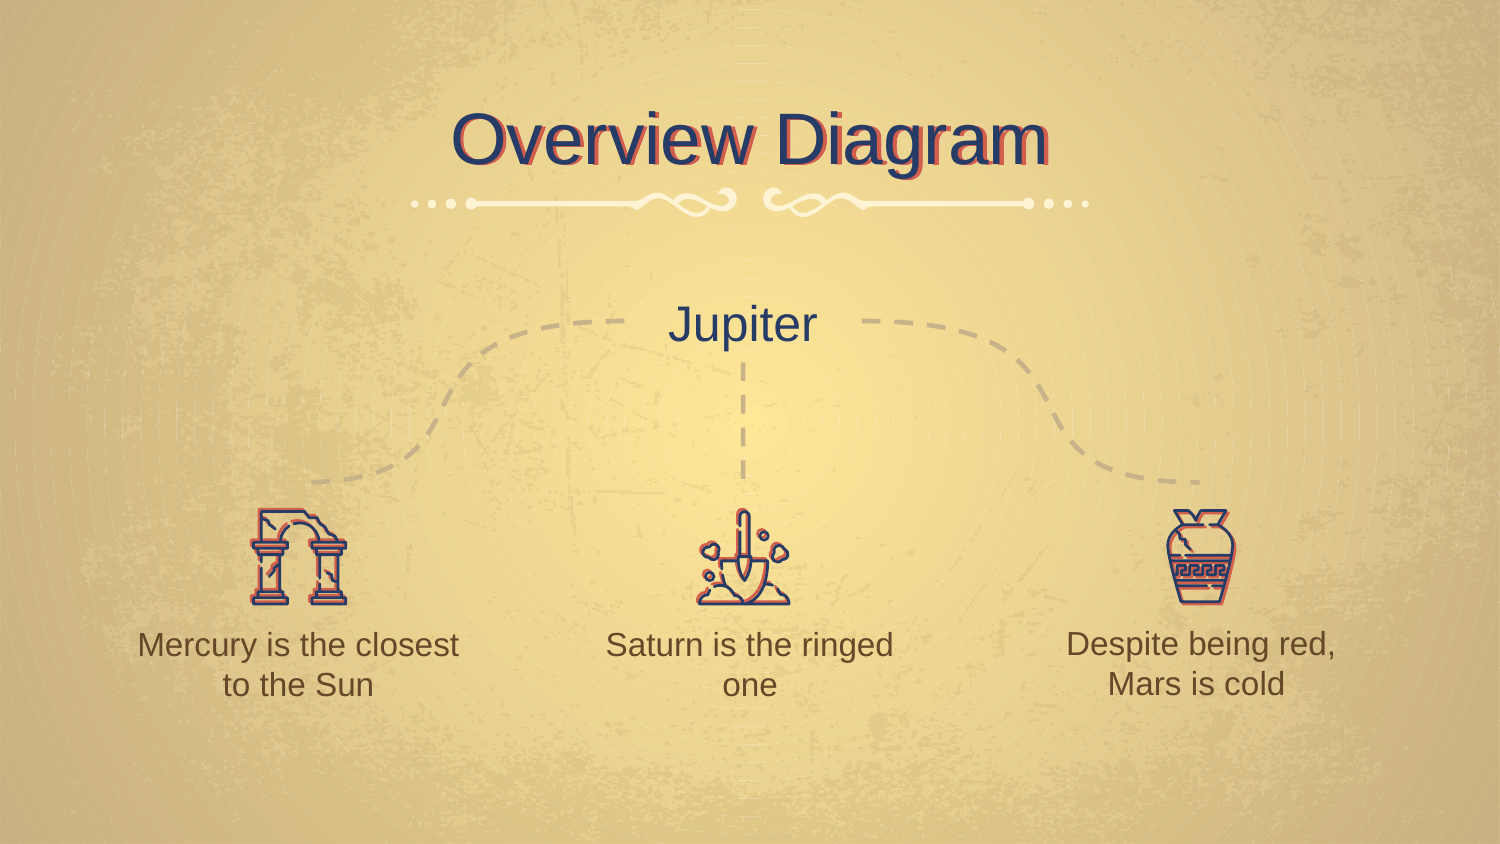

# Overview Diagram
Jupiter

Despite being red, Mars is cold
Mercury is the closest to the Sun
Saturn is the ringed one